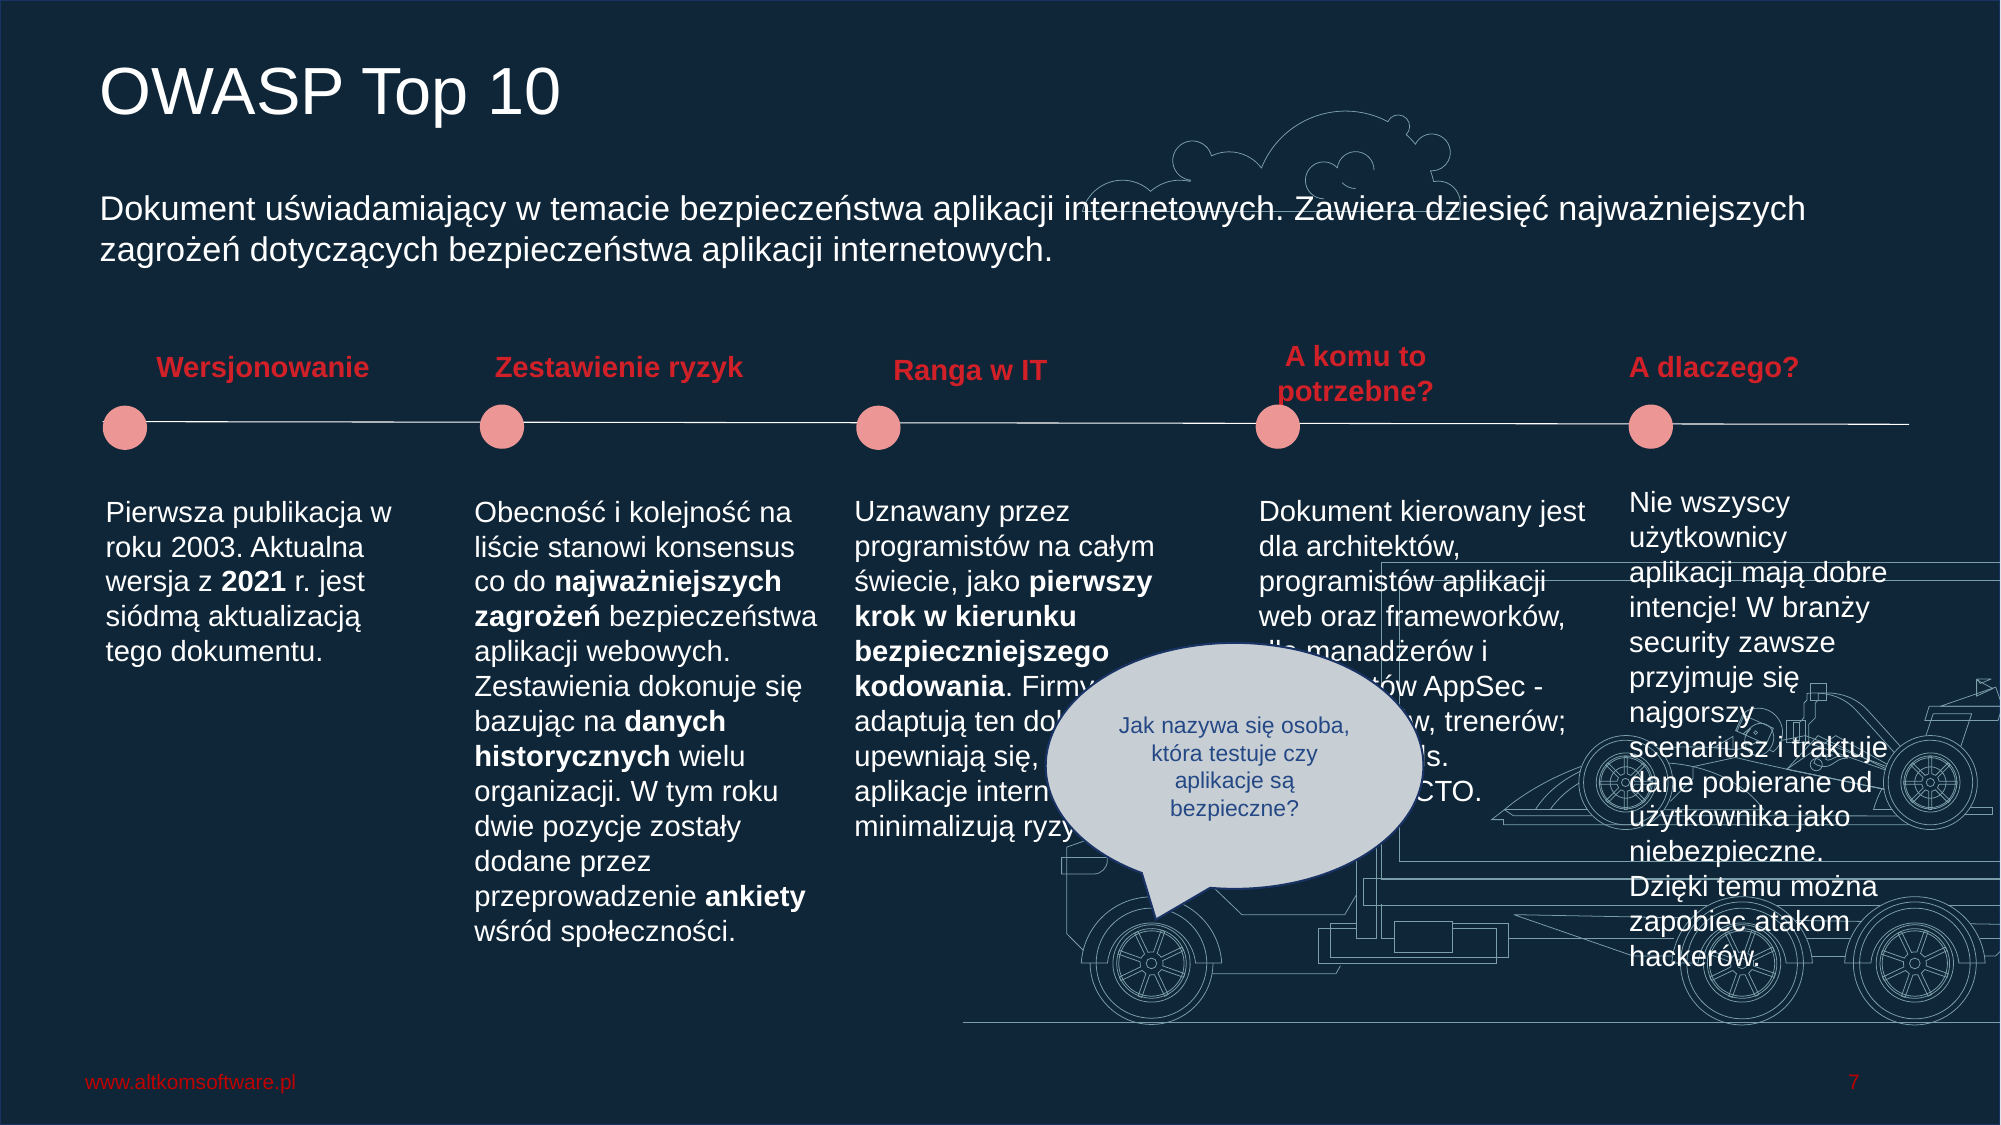

OWASP Top 10

.

Dokument uświadamiający w temacie bezpieczeństwa aplikacji internetowych. Zawiera dziesięć najważniejszych zagrożeń dotyczących bezpieczeństwa aplikacji internetowych.

A komu to potrzebne?
A dlaczego?
Wersjonowanie
Zestawienie ryzyk
Ranga w IT

Nie wszyscy użytkownicy aplikacji mają dobre intencje! W branży security zawsze przyjmuje się najgorszy scenariusz i traktuje dane pobierane od użytkownika jako niebezpieczne. Dzięki temu można zapobiec atakom hackerów.
Uznawany przez programistów na całym świecie, jako pierwszy krok w kierunku bezpieczniejszego kodowania. Firmy adaptują ten dokument i upewniają się, że ich aplikacje internetową minimalizują ryzyka.
Dokument kierowany jest dla architektów, programistów aplikacji web oraz frameworków, dla manadżerów i specjalistów AppSec - konsultantów, trenerów;  dyrektorów ds. Technologii CTO.
Pierwsza publikacja w roku 2003. Aktualna wersja z 2021 r. jest siódmą aktualizacją tego dokumentu.
Obecność i kolejność na liście stanowi konsensus co do najważniejszych zagrożeń bezpieczeństwa aplikacji webowych. Zestawienia dokonuje się bazując na danych historycznych wielu organizacji. W tym roku dwie pozycje zostały dodane przez przeprowadzenie ankiety wśród społeczności.
Jak nazywa się osoba, która testuje czy aplikacje są bezpieczne?
7